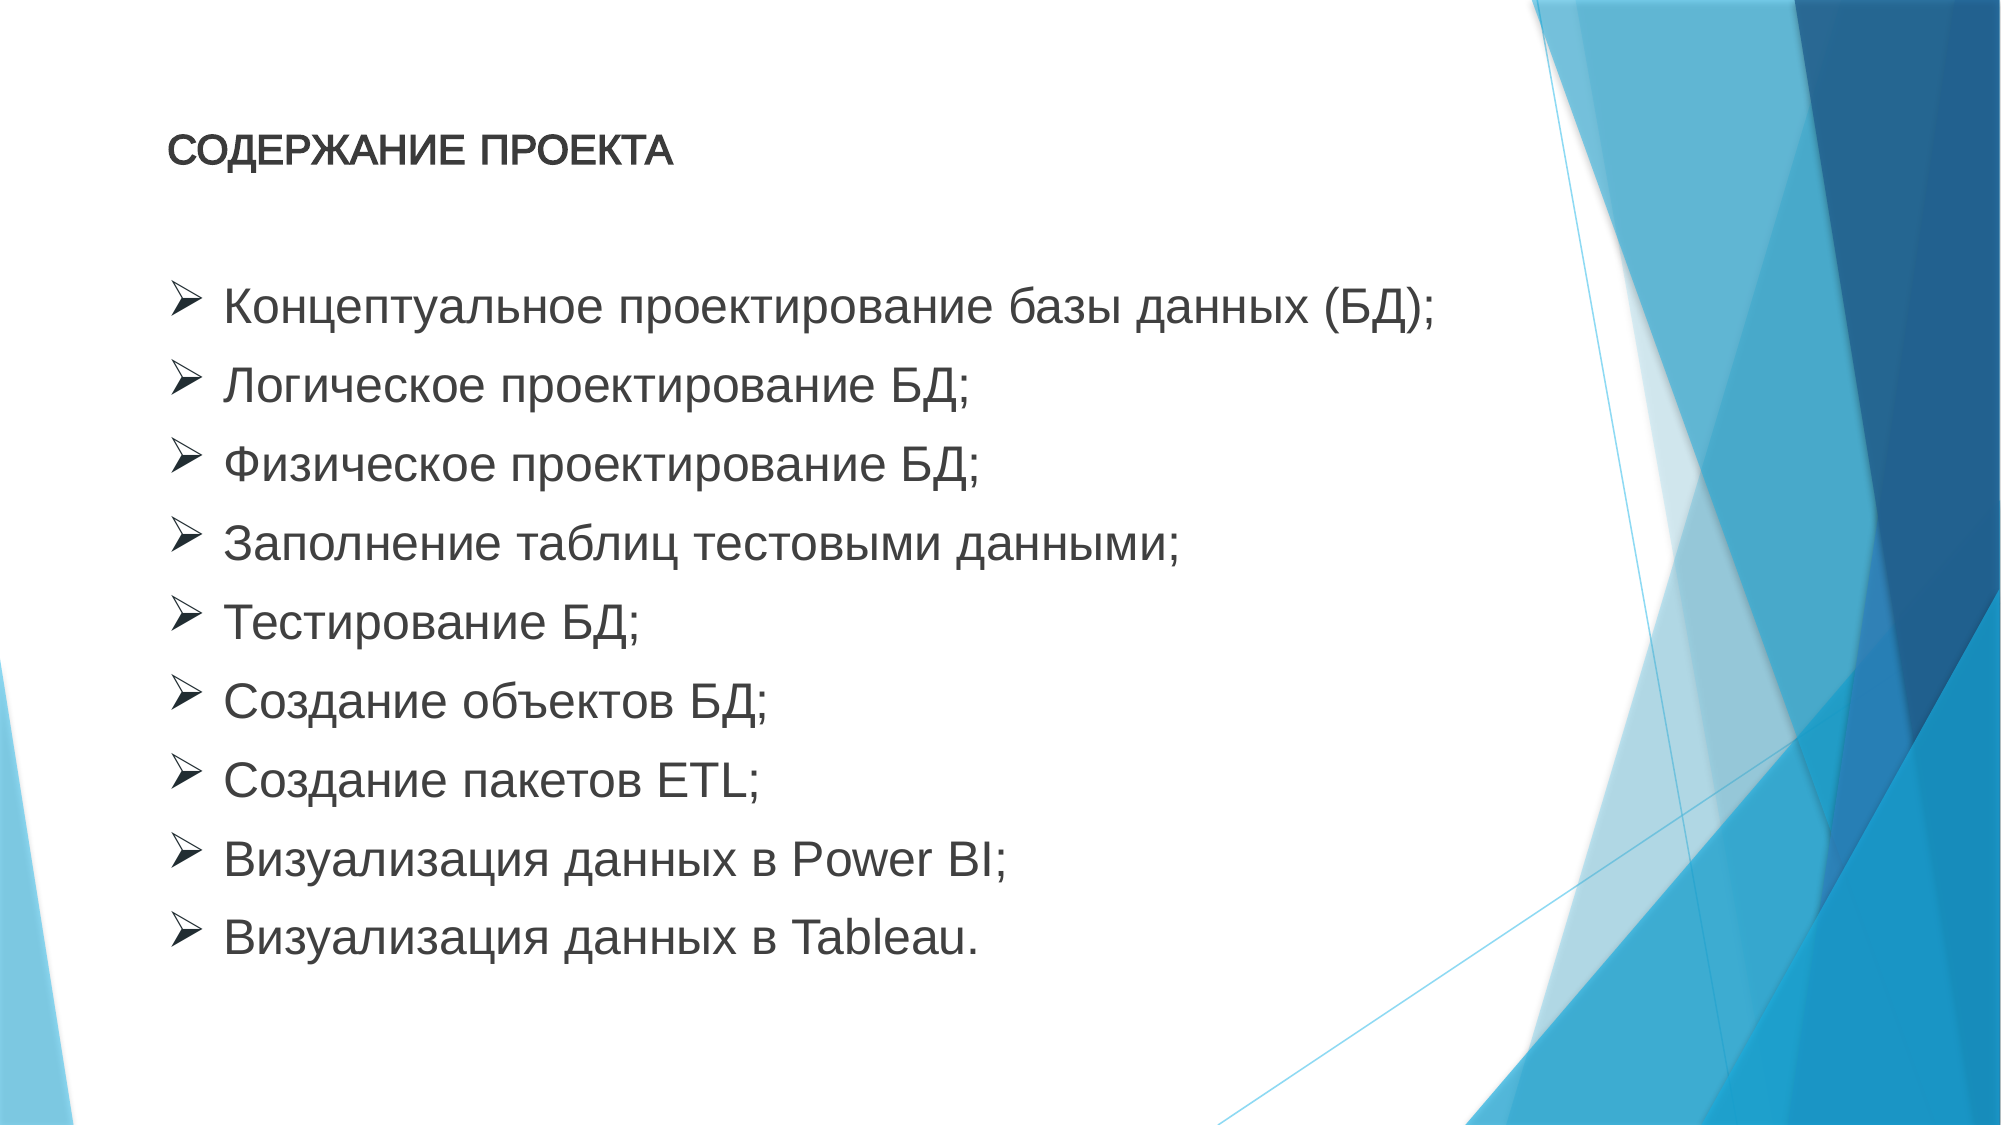

# СОДЕРЖАНИЕ ПРОЕКТА
Концептуальное проектирование базы данных (БД);
Логическое проектирование БД;
Физическое проектирование БД;
Заполнение таблиц тестовыми данными;
Тестирование БД;
Создание объектов БД;
Создание пакетов ETL;
Визуализация данных в Power BI;
Визуализация данных в Tableau.